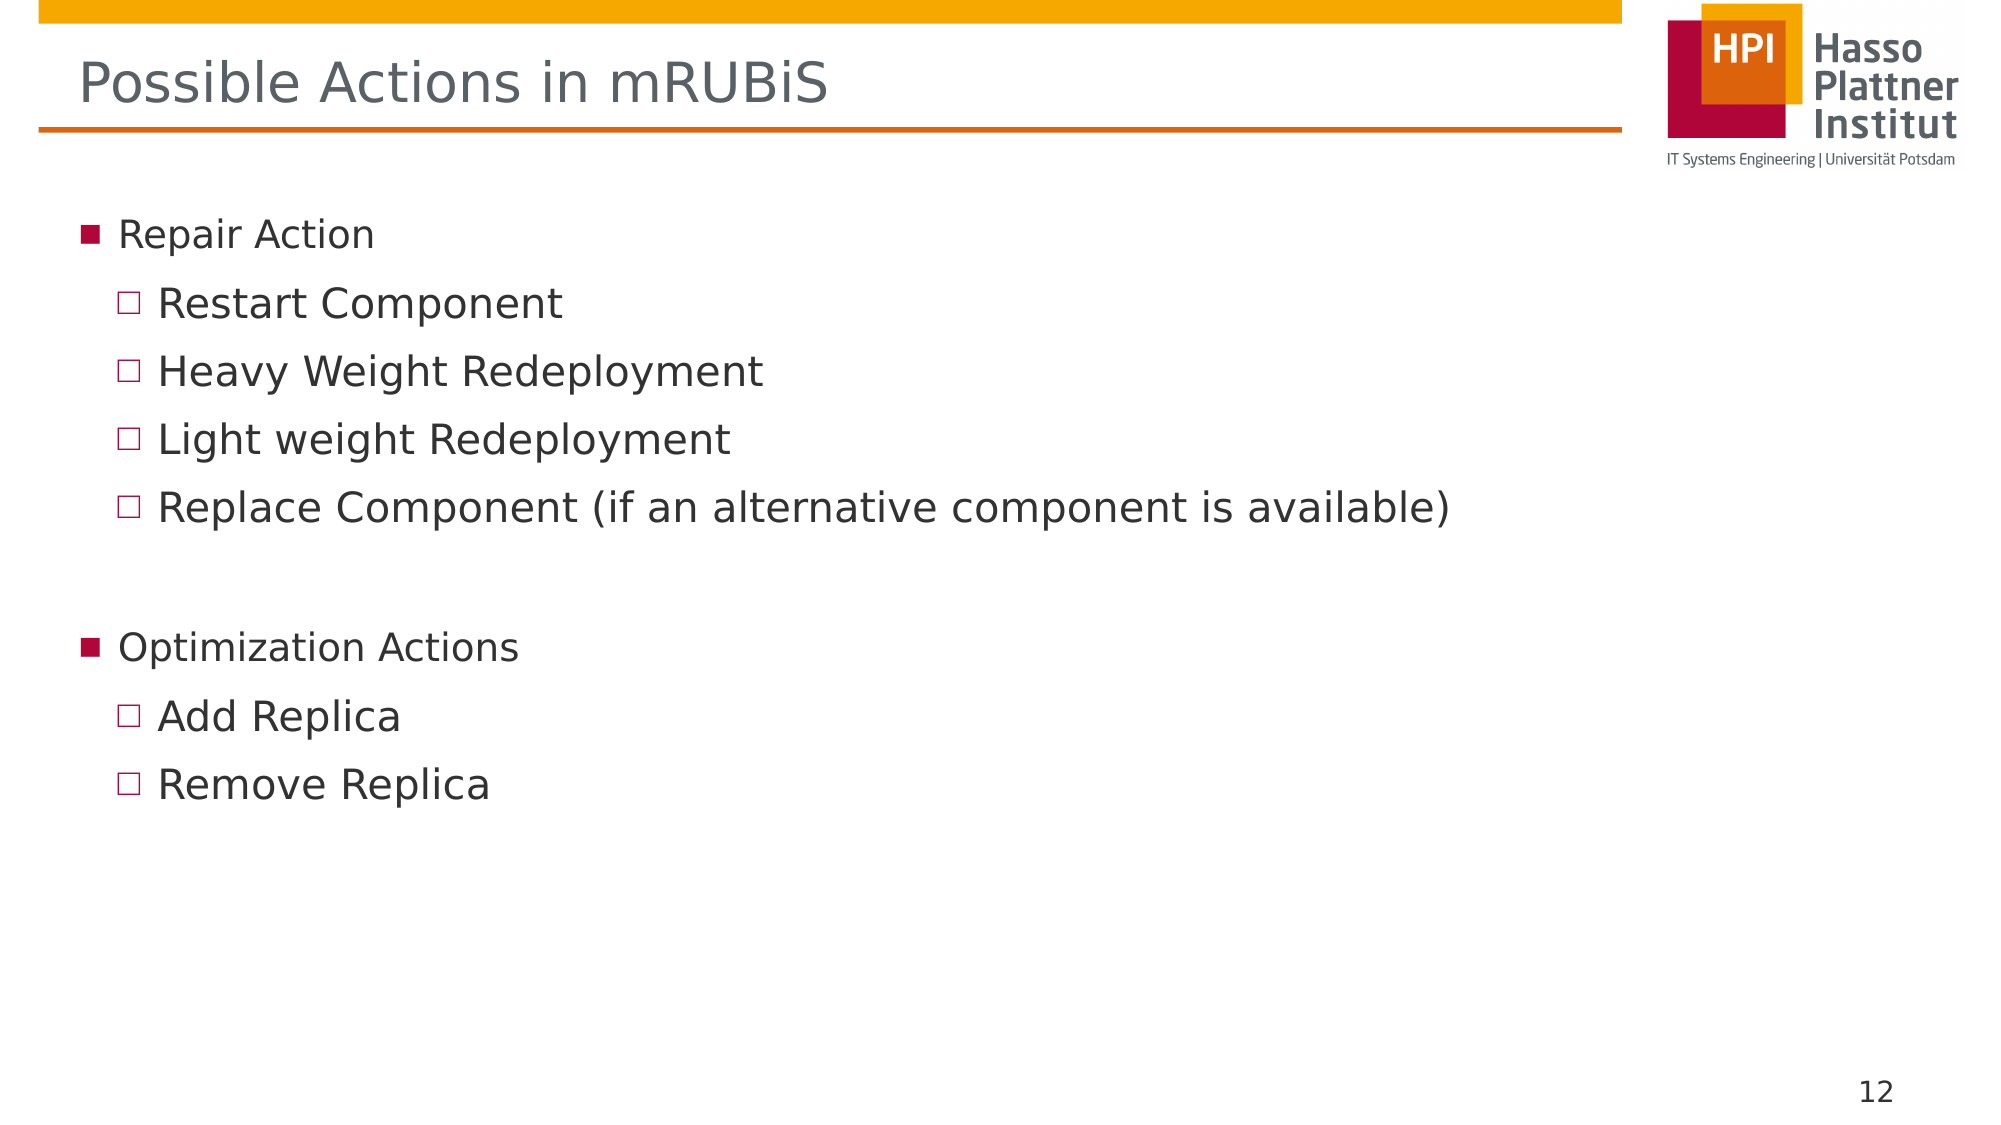

# Possible Actions in mRUBiS
Repair Action
Restart Component
Heavy Weight Redeployment
Light weight Redeployment
Replace Component (if an alternative component is available)

Optimization Actions
Add Replica
Remove Replica

12